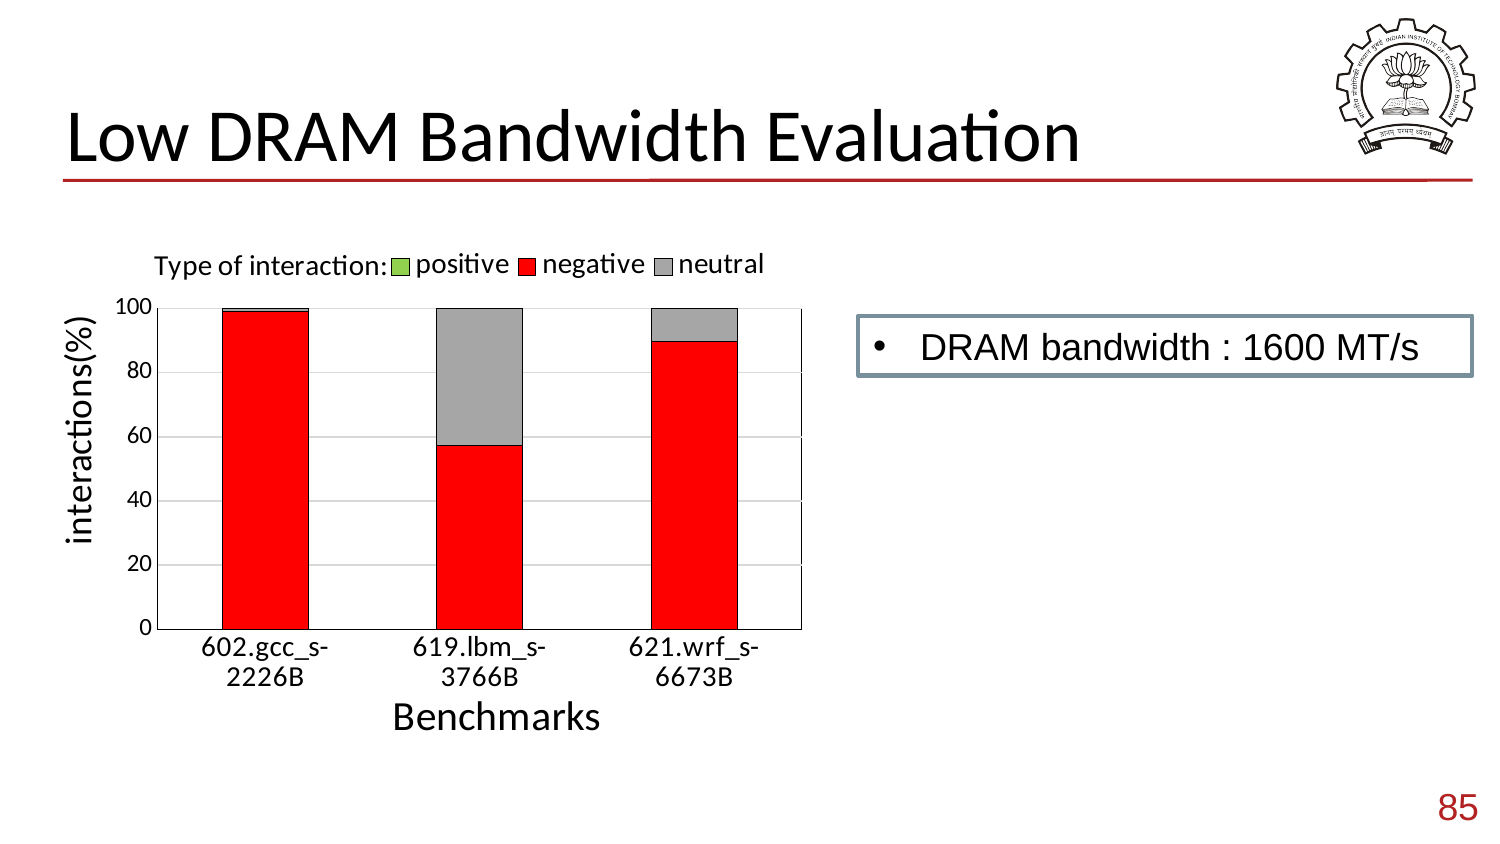

# Low DRAM Bandwidth Evaluation

### Chart: Type of interaction:

| Category | positive | negative | neutral |
|---|---|---|---|
| 602.gcc_s-2226B | 0.00106733 | 99.0146 | 0.984354 |
| 619.lbm_s-3766B | 0.00199347 | 57.3999 | 42.5981 |
| 621.wrf_s-6673B | 0.0169795 | 89.6179 | 10.3651 |
DRAM bandwidth : 1600 MT/s
85